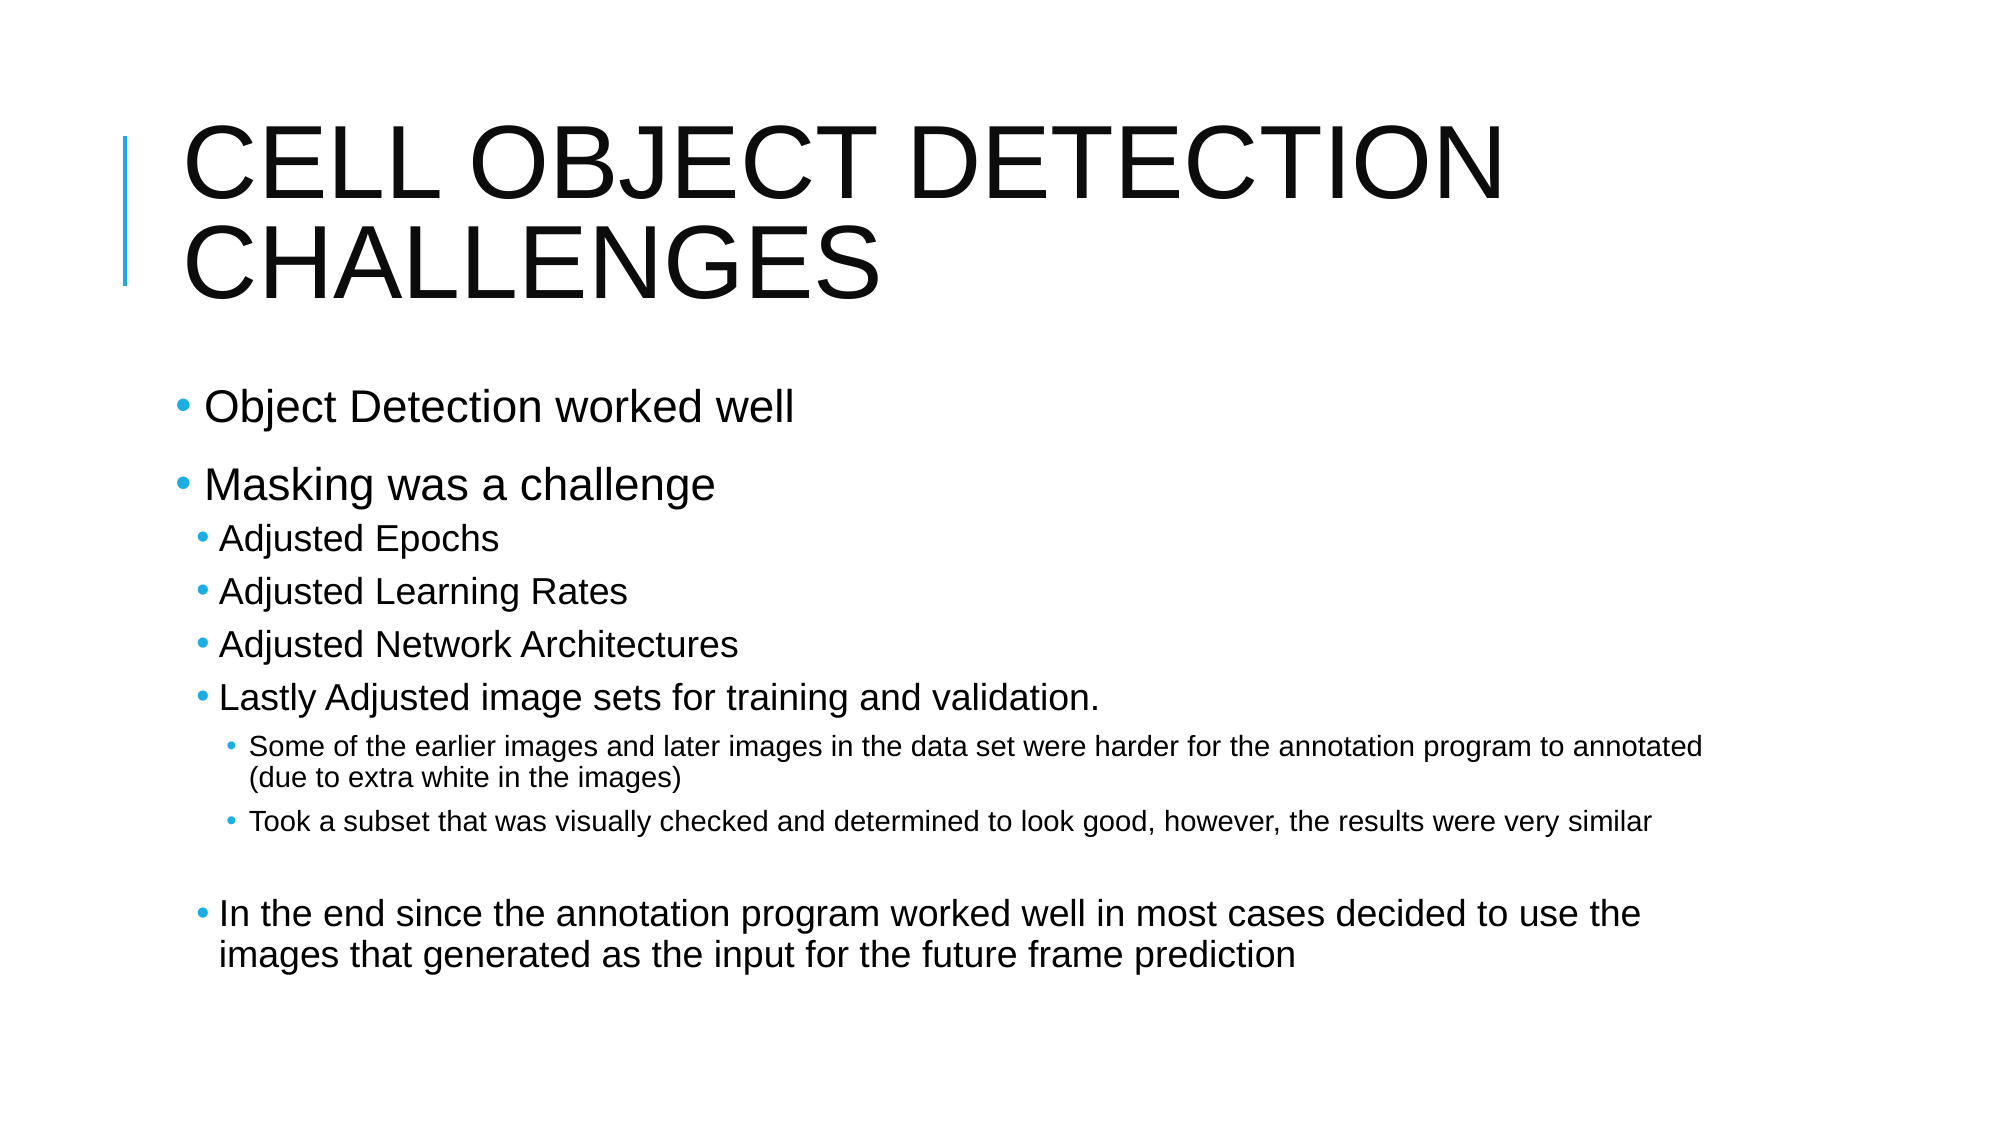

# CELL OBJECT DETECTION CHALLENGES
 Object Detection worked well
 Masking was a challenge
Adjusted Epochs
Adjusted Learning Rates
Adjusted Network Architectures
Lastly Adjusted image sets for training and validation.
Some of the earlier images and later images in the data set were harder for the annotation program to annotated (due to extra white in the images)
Took a subset that was visually checked and determined to look good, however, the results were very similar

In the end since the annotation program worked well in most cases decided to use the images that generated as the input for the future frame prediction